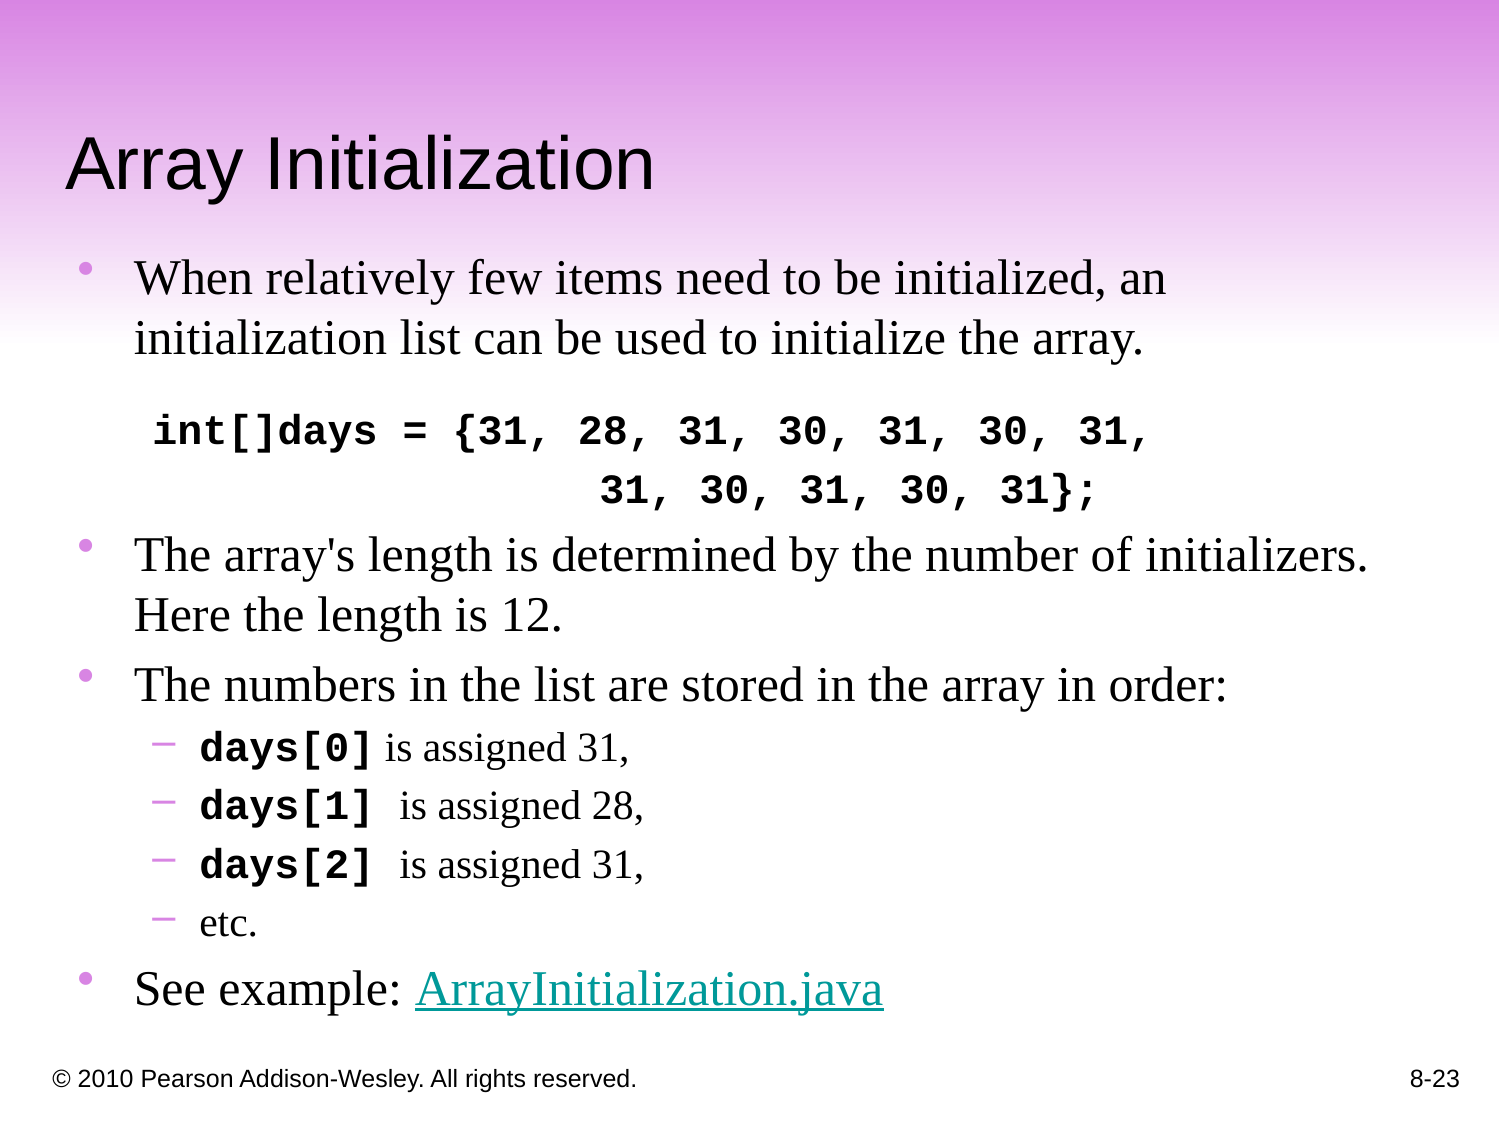

Array Initialization
When relatively few items need to be initialized, an initialization list can be used to initialize the array.
int[]days = {31, 28, 31, 30, 31, 30, 31,
			    31, 30, 31, 30, 31};
The array's length is determined by the number of initializers. Here the length is 12.
The numbers in the list are stored in the array in order:
days[0] is assigned 31,
days[1] is assigned 28,
days[2] is assigned 31,
etc.
See example: ArrayInitialization.java
8-23